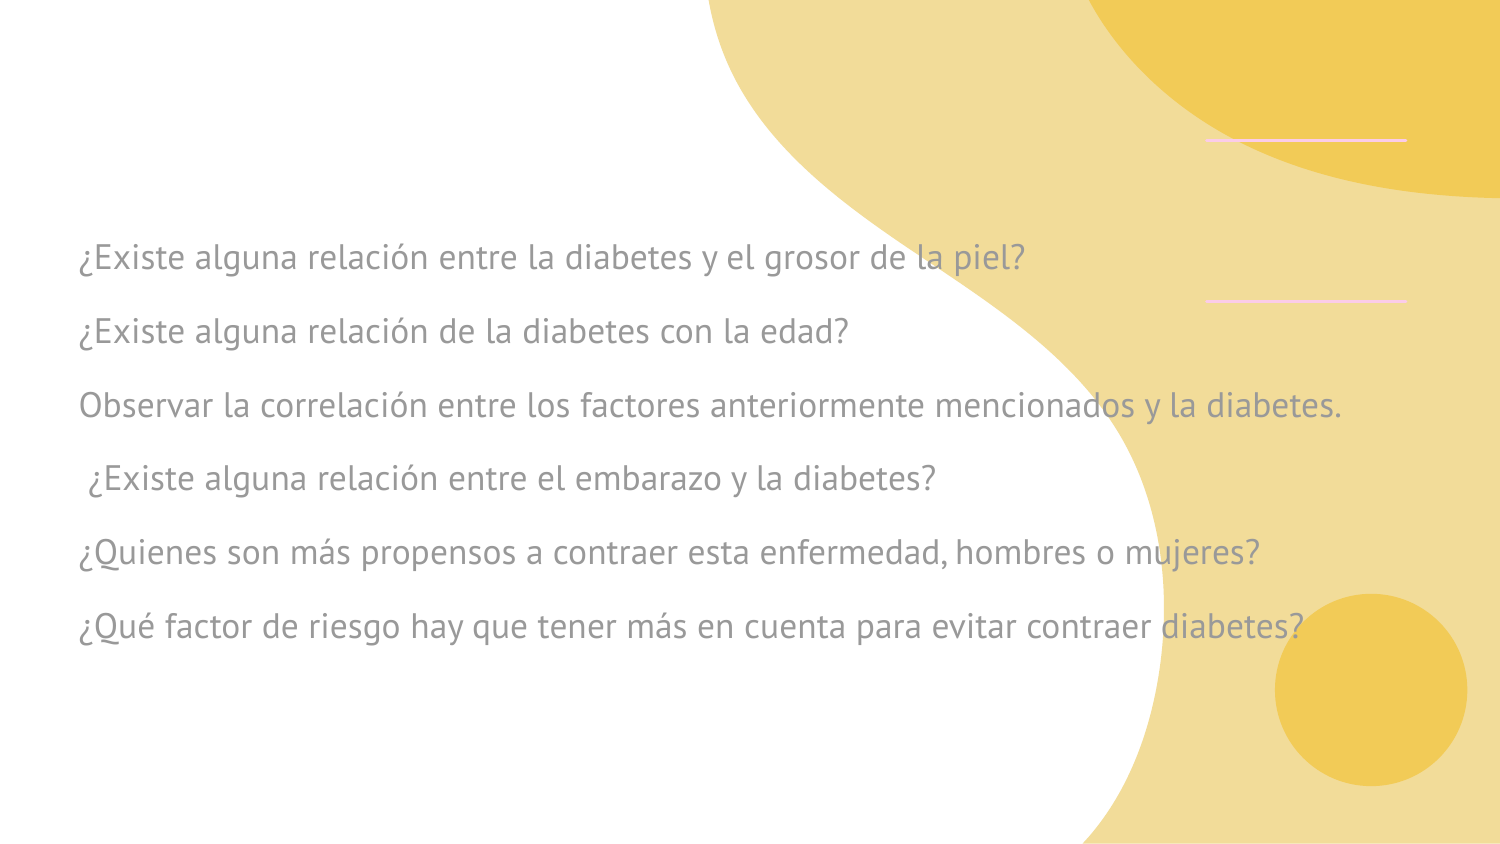

¿Existe alguna relación entre la diabetes y el grosor de la piel?
¿Existe alguna relación de la diabetes con la edad?
Observar la correlación entre los factores anteriormente mencionados y la diabetes.
 ¿Existe alguna relación entre el embarazo y la diabetes?
¿Quienes son más propensos a contraer esta enfermedad, hombres o mujeres?
¿Qué factor de riesgo hay que tener más en cuenta para evitar contraer diabetes?